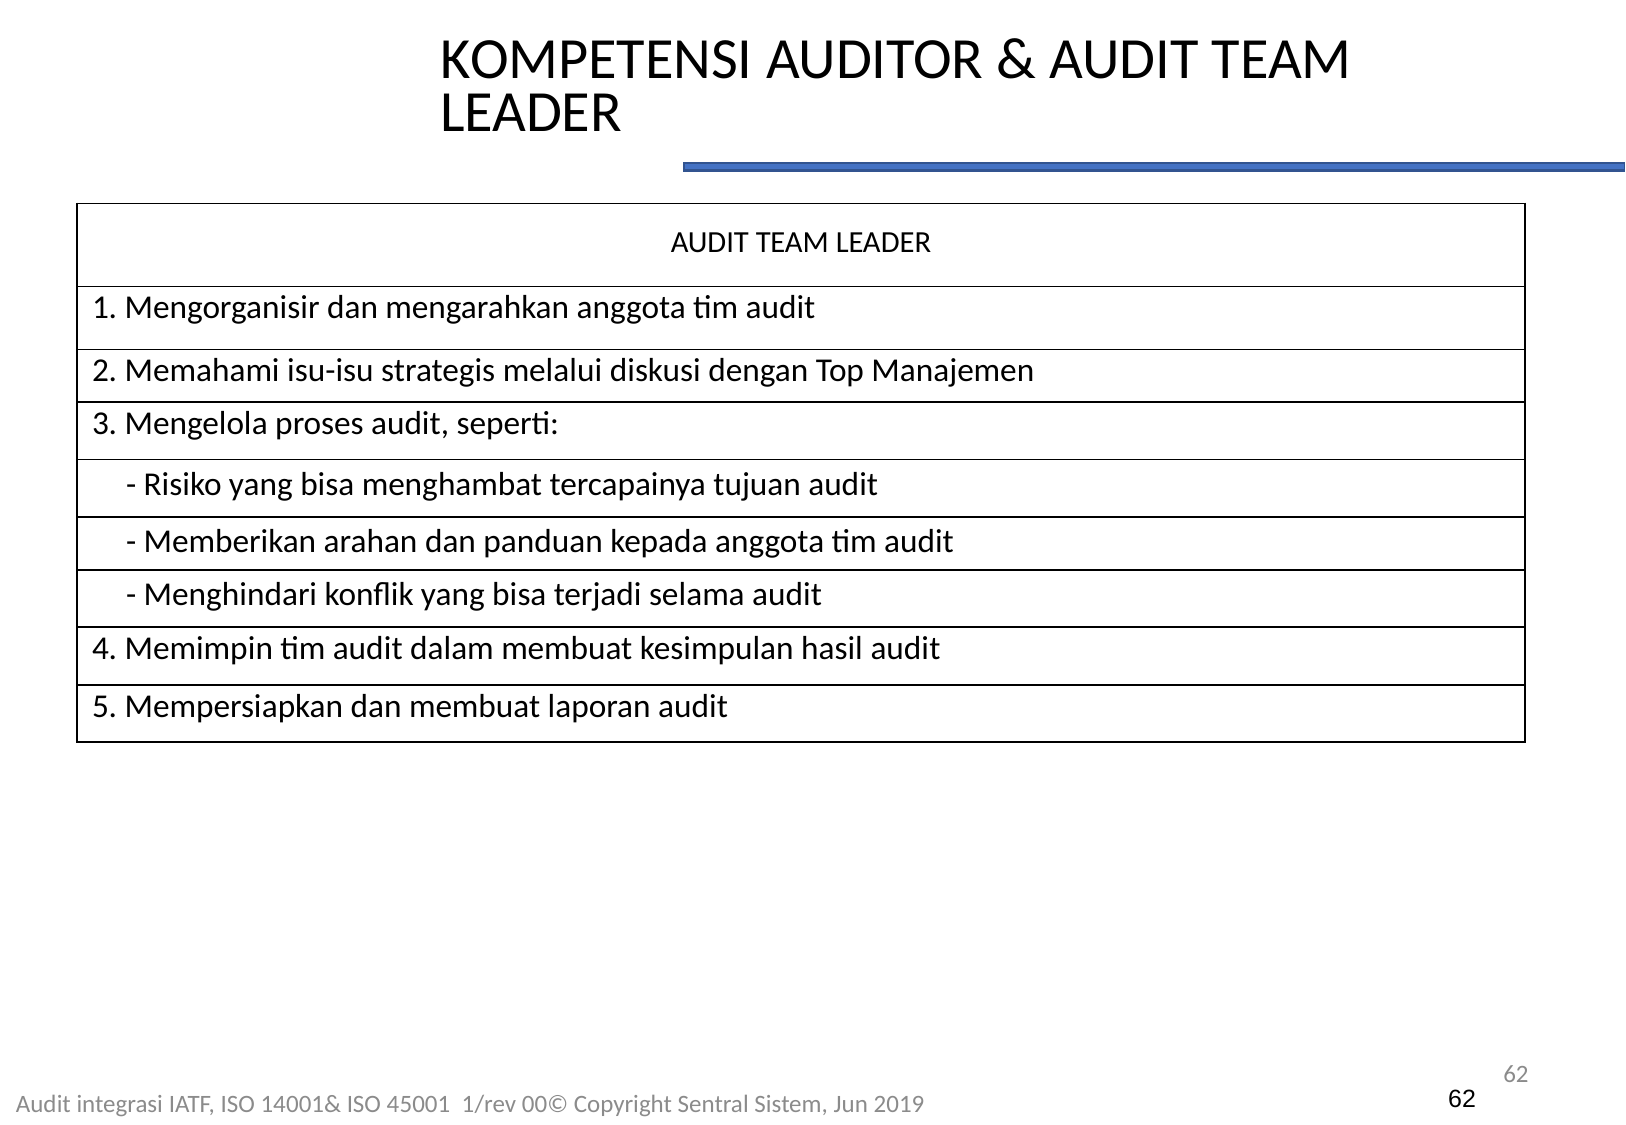

# KOMPETENSI AUDITOR & AUDIT TEAM LEADER

| AUDIT TEAM LEADER |
| --- |
| 1. Mengorganisir dan mengarahkan anggota tim audit |
| 2. Memahami isu-isu strategis melalui diskusi dengan Top Manajemen |
| 3. Mengelola proses audit, seperti: |
| - Risiko yang bisa menghambat tercapainya tujuan audit |
| - Memberikan arahan dan panduan kepada anggota tim audit |
| - Menghindari konflik yang bisa terjadi selama audit |
| 4. Memimpin tim audit dalam membuat kesimpulan hasil audit |
| 5. Mempersiapkan dan membuat laporan audit |
62
Audit integrasi IATF, ISO 14001& ISO 45001  1/rev 00© Copyright Sentral Sistem, Jun 2019
62